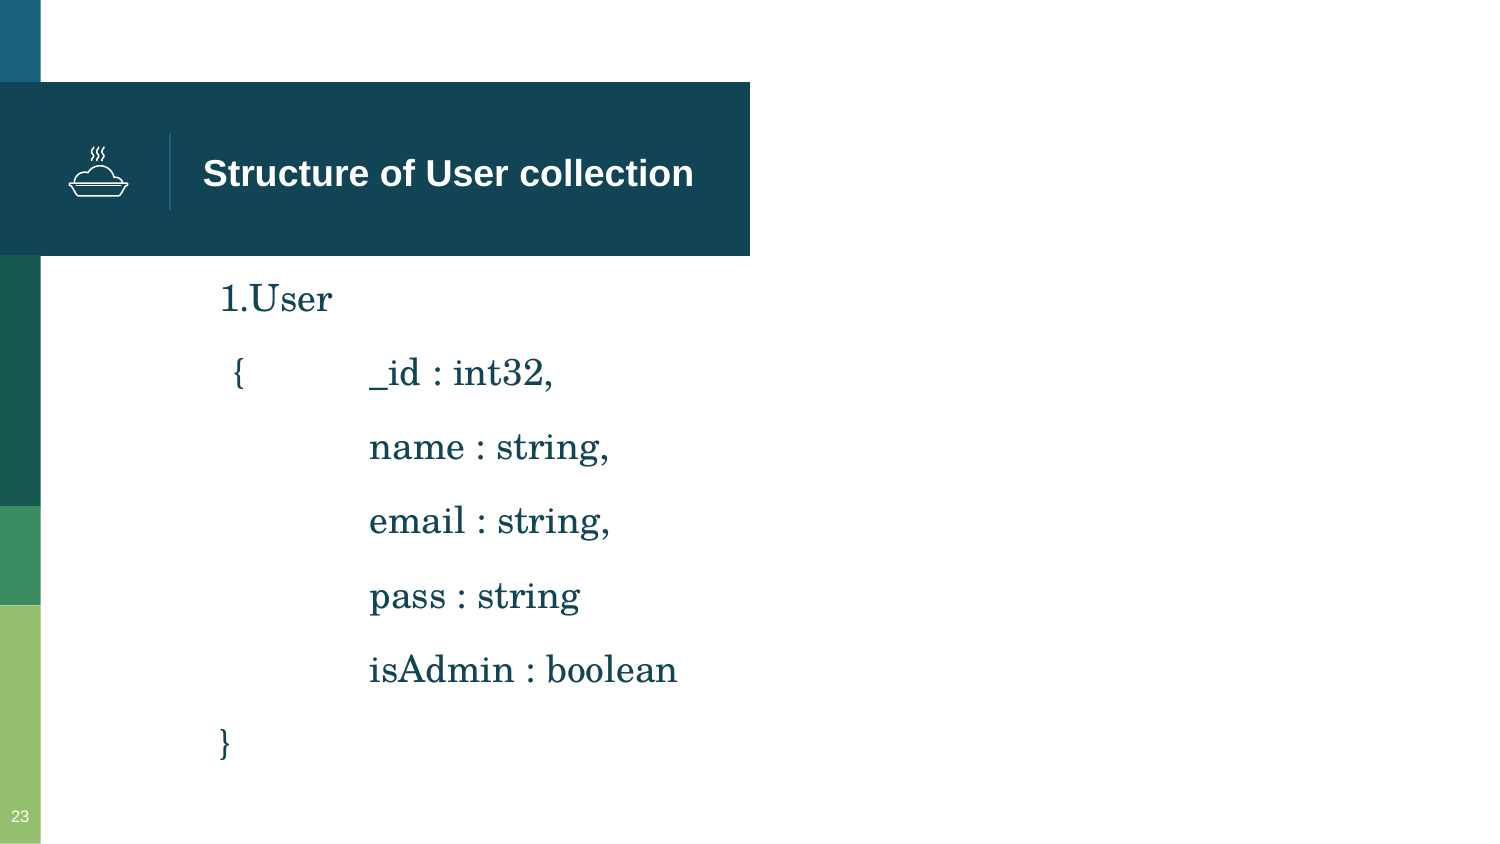

# Structure of User collection

1.User
 {	_id : int32,
	name : string,
	email : string,
	pass : string
	isAdmin : boolean
}

23